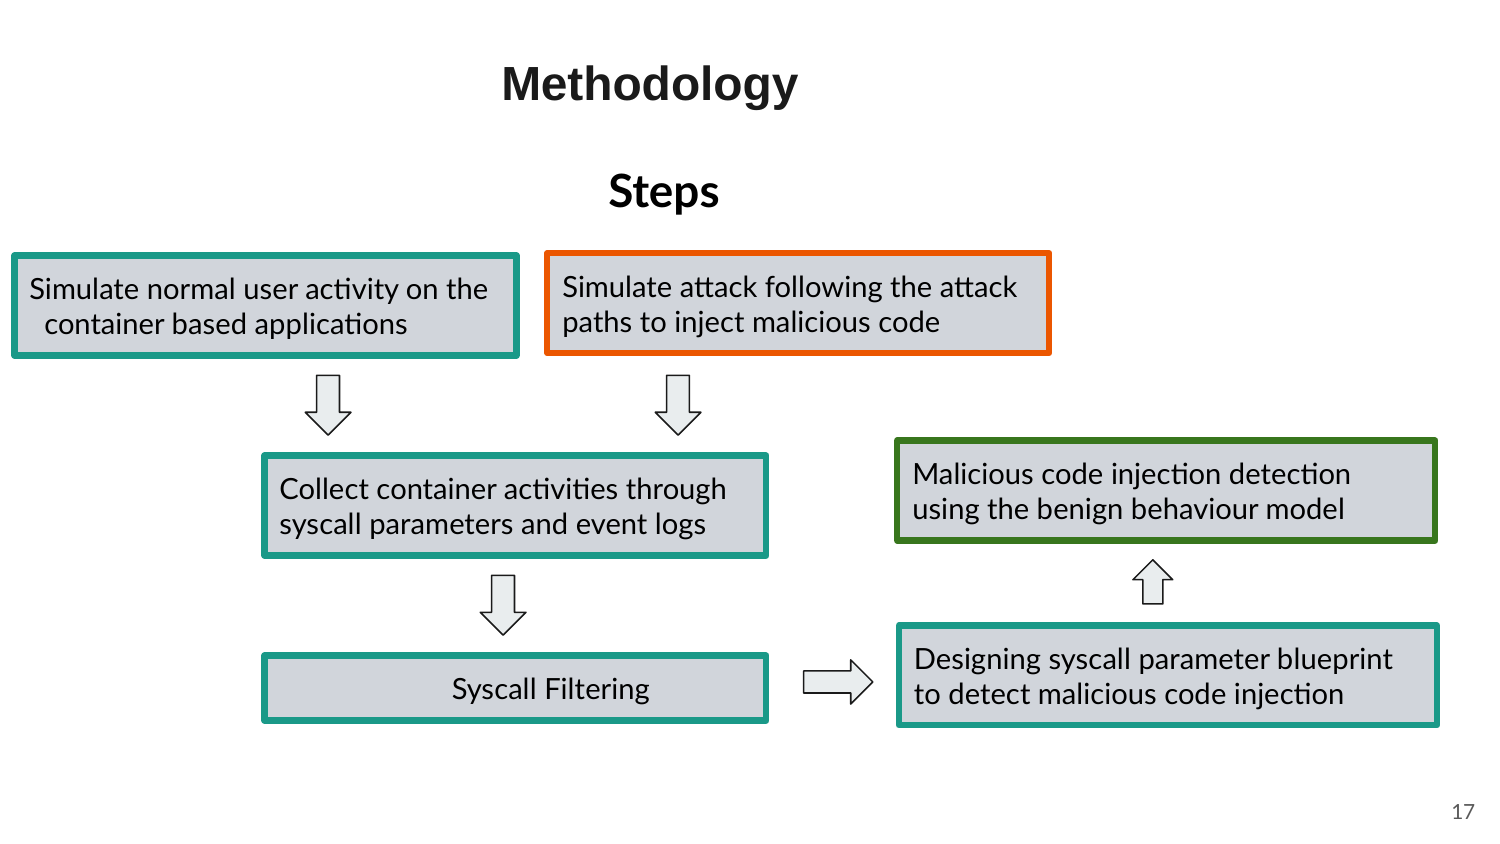

Methodology
             Steps
Simulate attack following the attack paths to inject malicious code
Simulate normal user activity on the    container based applications

Malicious code injection detection using the benign behaviour model
Collect container activities through syscall parameters and event logs

Designing syscall parameter blueprint   to detect malicious code injection
                       Syscall Filtering

17